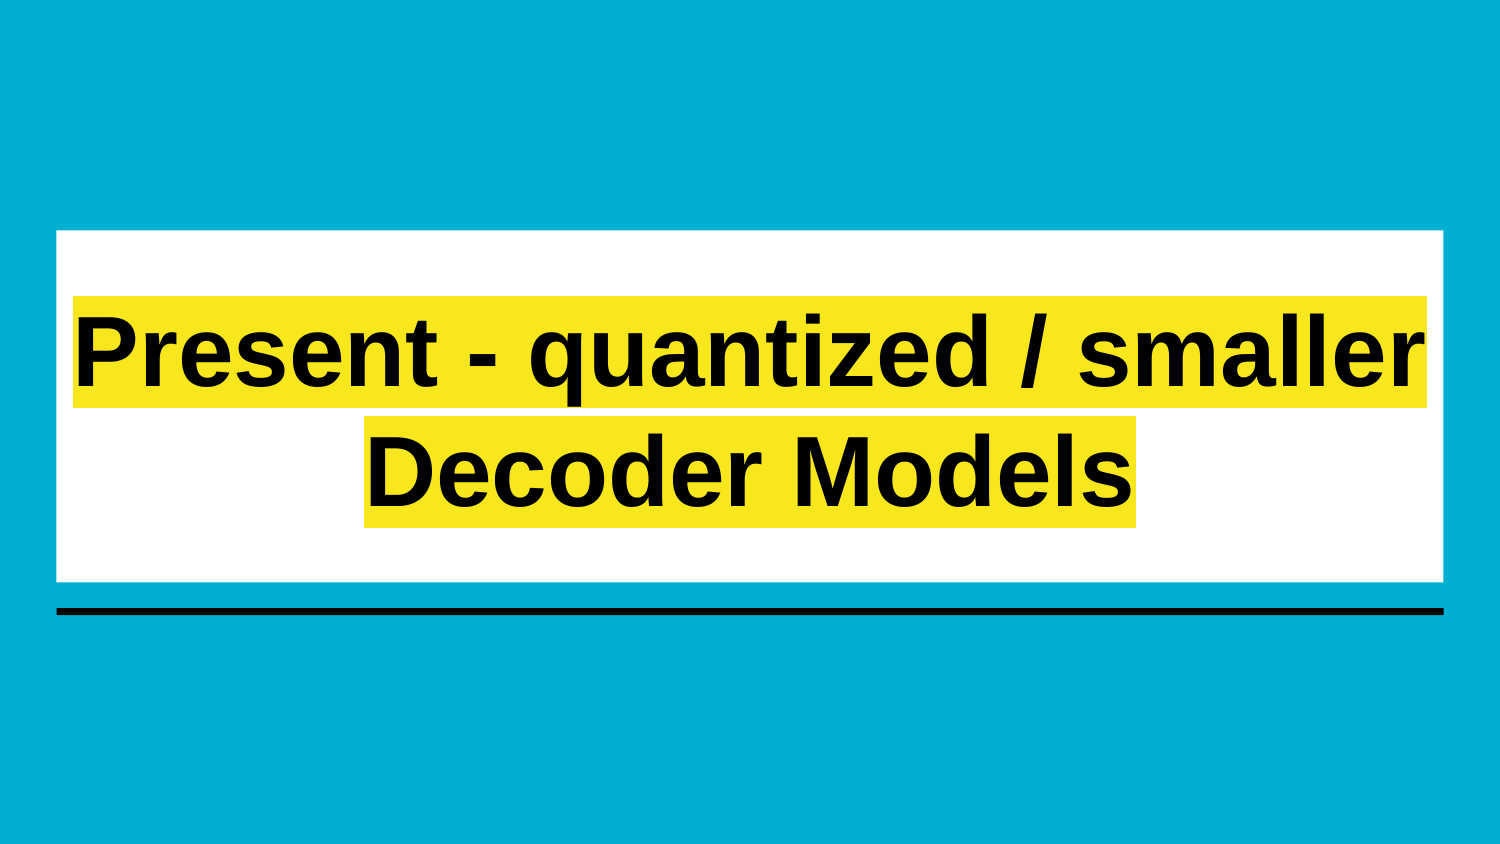

# Present - quantized / smaller Decoder Models